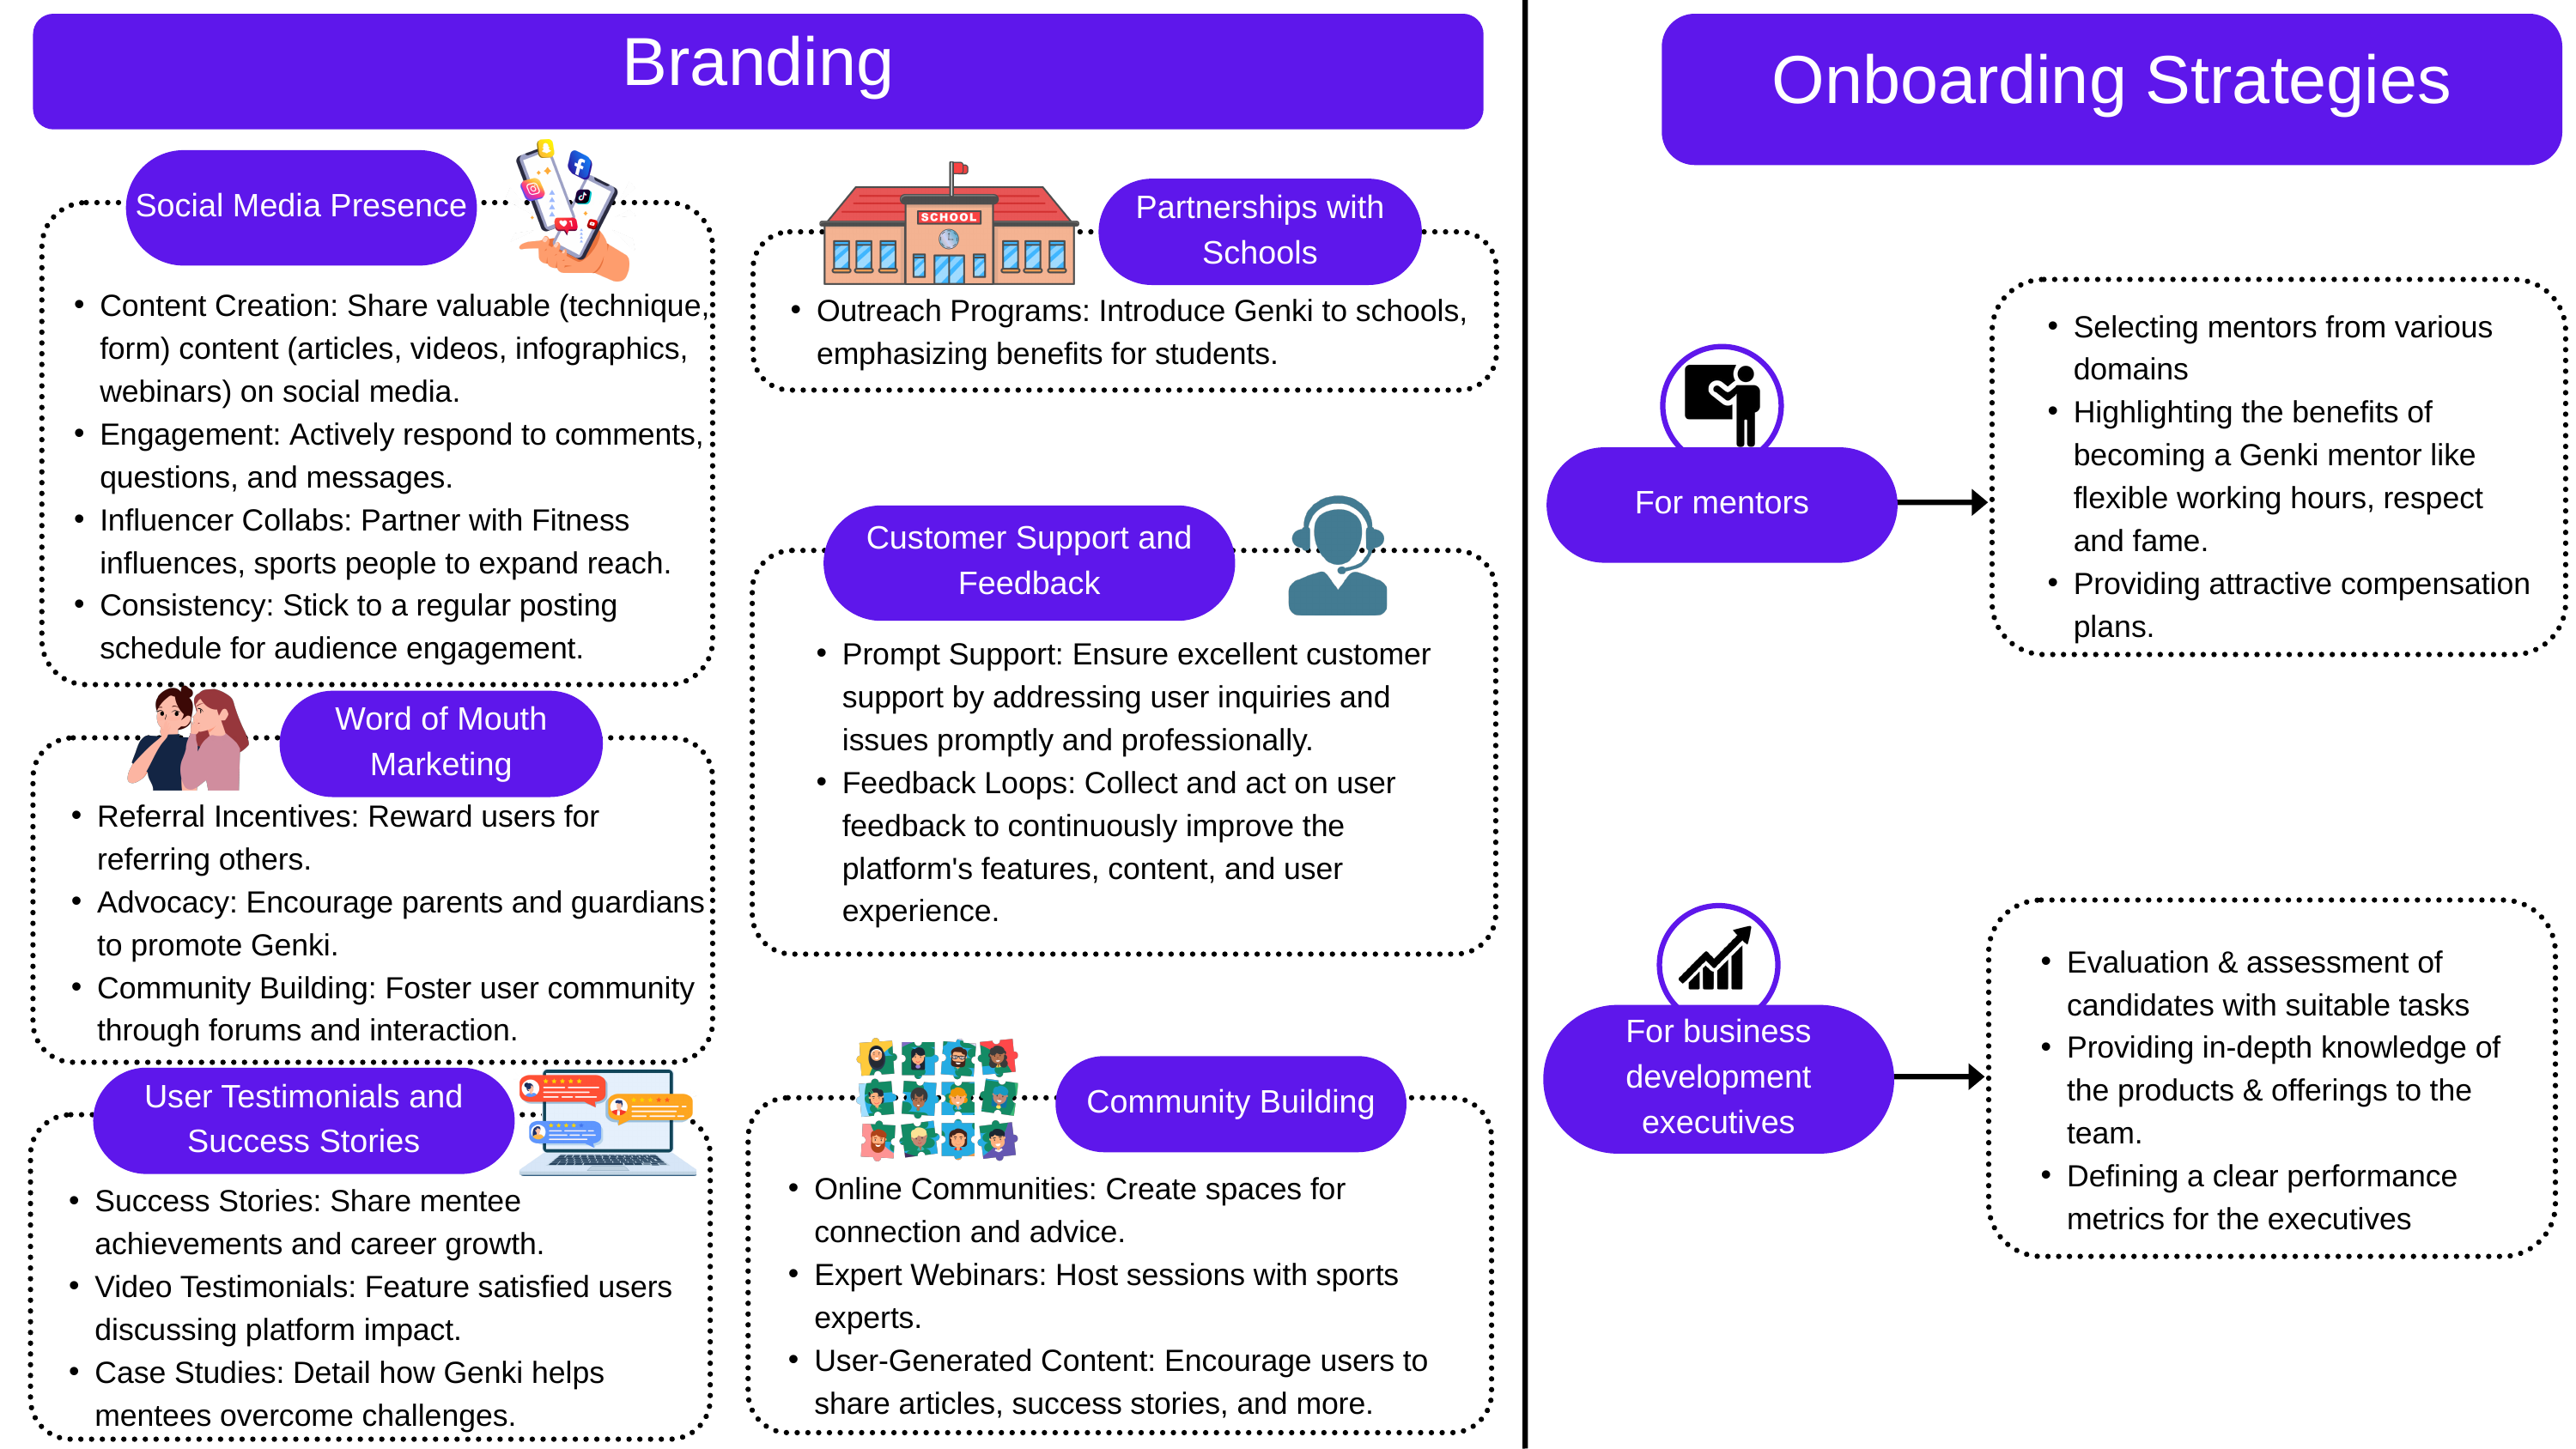

Branding

Onboarding Strategies

Social Media Presence

Partnerships with Schools

Content Creation: Share valuable (technique, form) content (articles, videos, infographics, webinars) on social media.
Engagement: Actively respond to comments, questions, and messages.
Influencer Collabs: Partner with Fitness influences, sports people to expand reach.
Consistency: Stick to a regular posting schedule for audience engagement.
Outreach Programs: Introduce Genki to schools, emphasizing benefits for students.

Selecting mentors from various domains
Highlighting the benefits of becoming a Genki mentor like flexible working hours, respect and fame.
Providing attractive compensation plans.

For mentors

Customer Support and Feedback

Prompt Support: Ensure excellent customer support by addressing user inquiries and issues promptly and professionally.
Feedback Loops: Collect and act on user feedback to continuously improve the platform's features, content, and user experience.

Word of Mouth Marketing

Referral Incentives: Reward users for referring others.
Advocacy: Encourage parents and guardians to promote Genki.
Community Building: Foster user community through forums and interaction.

Evaluation & assessment of candidates with suitable tasks
Providing in-depth knowledge of the products & offerings to the team.
Defining a clear performance metrics for the executives

For business development executives

Community Building

User Testimonials and Success Stories

Online Communities: Create spaces for connection and advice.
Expert Webinars: Host sessions with sports experts.
User-Generated Content: Encourage users to share articles, success stories, and more.
Success Stories: Share mentee achievements and career growth.
Video Testimonials: Feature satisfied users discussing platform impact.
Case Studies: Detail how Genki helps mentees overcome challenges.